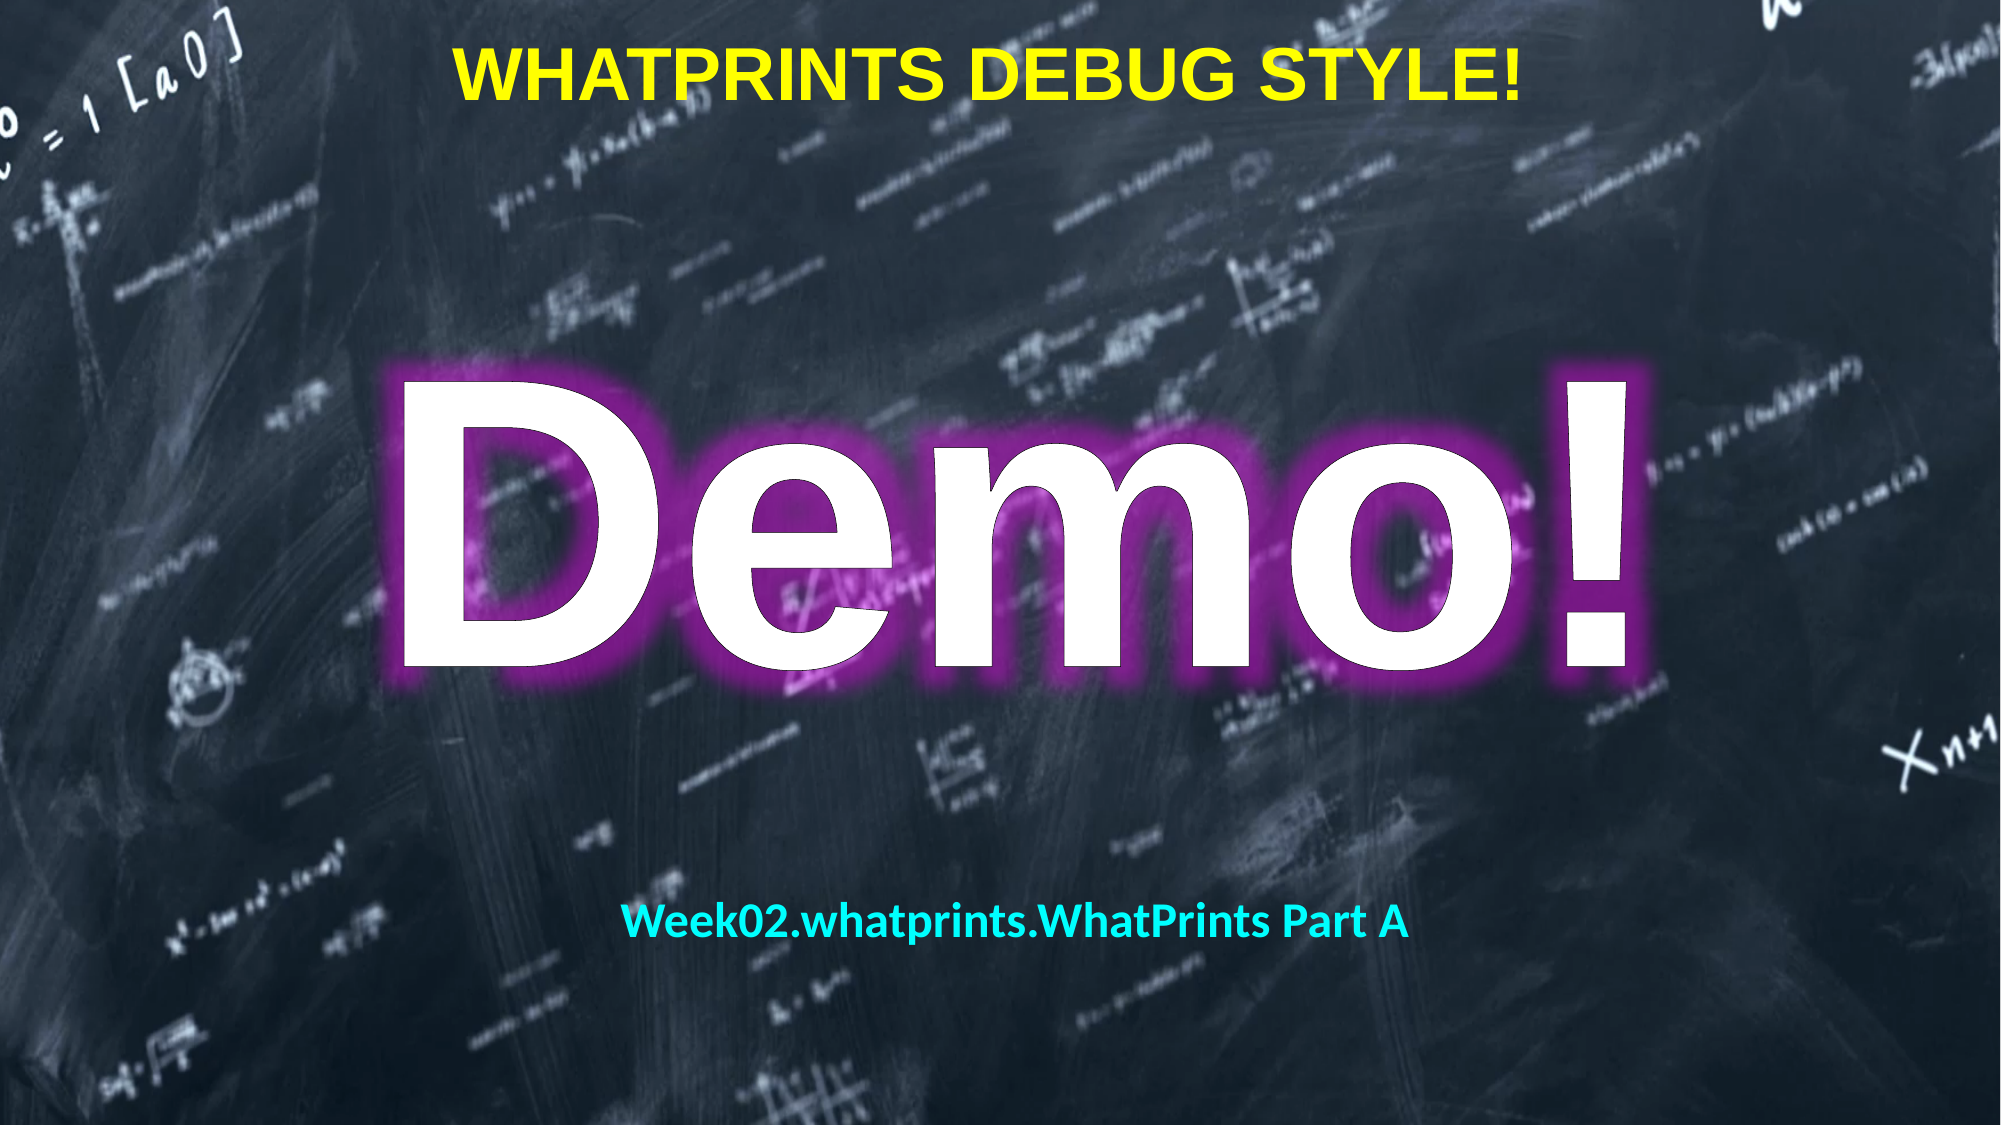

# WhatPrints debug style!
Week02.whatprints.WhatPrints Part A